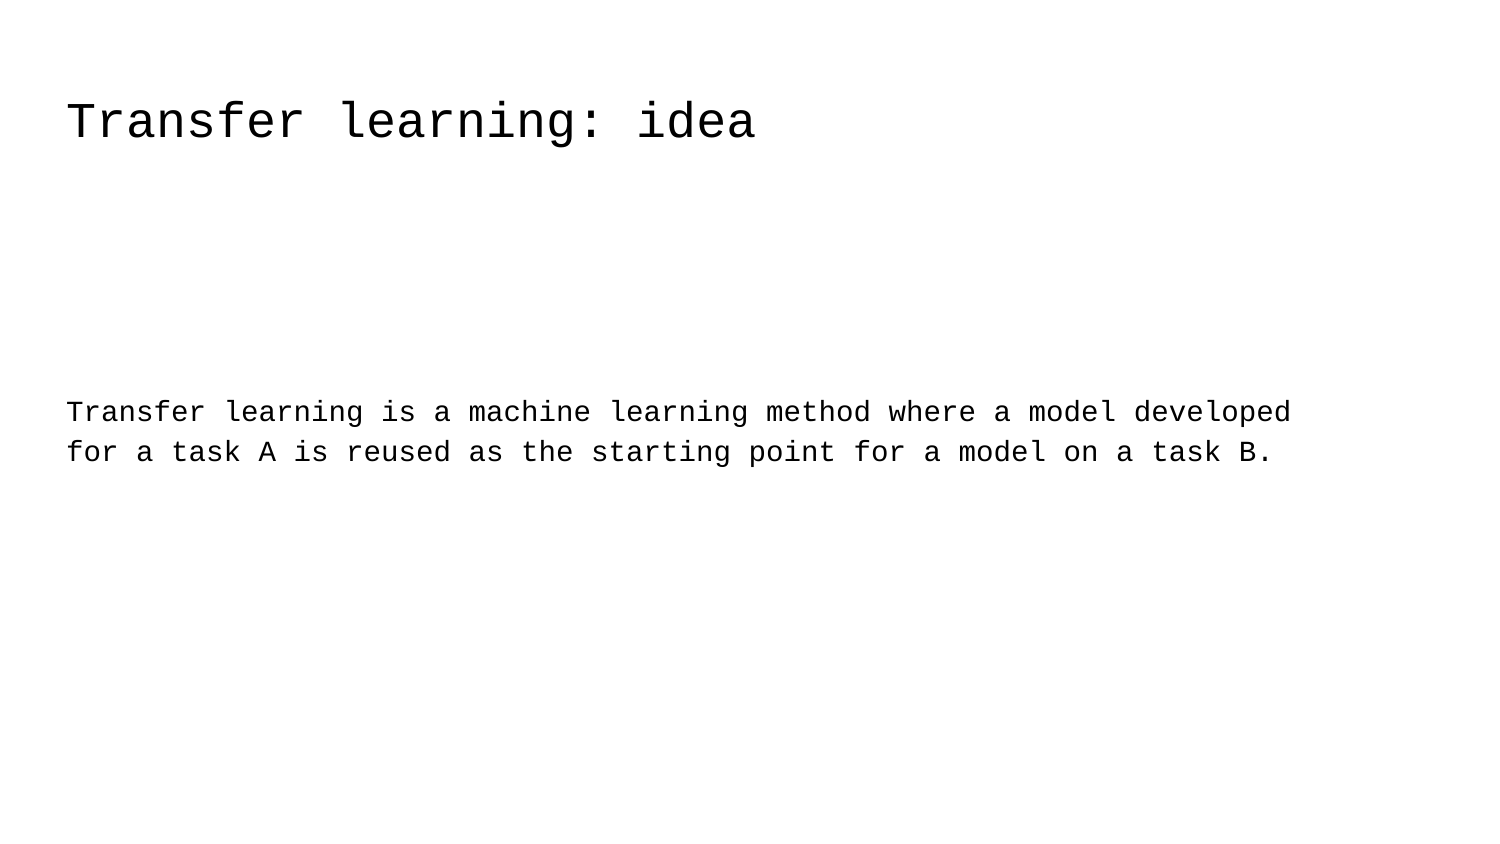

# Transfer learning: idea
Transfer learning is a machine learning method where a model developed for a task A is reused as the starting point for a model on a task B.